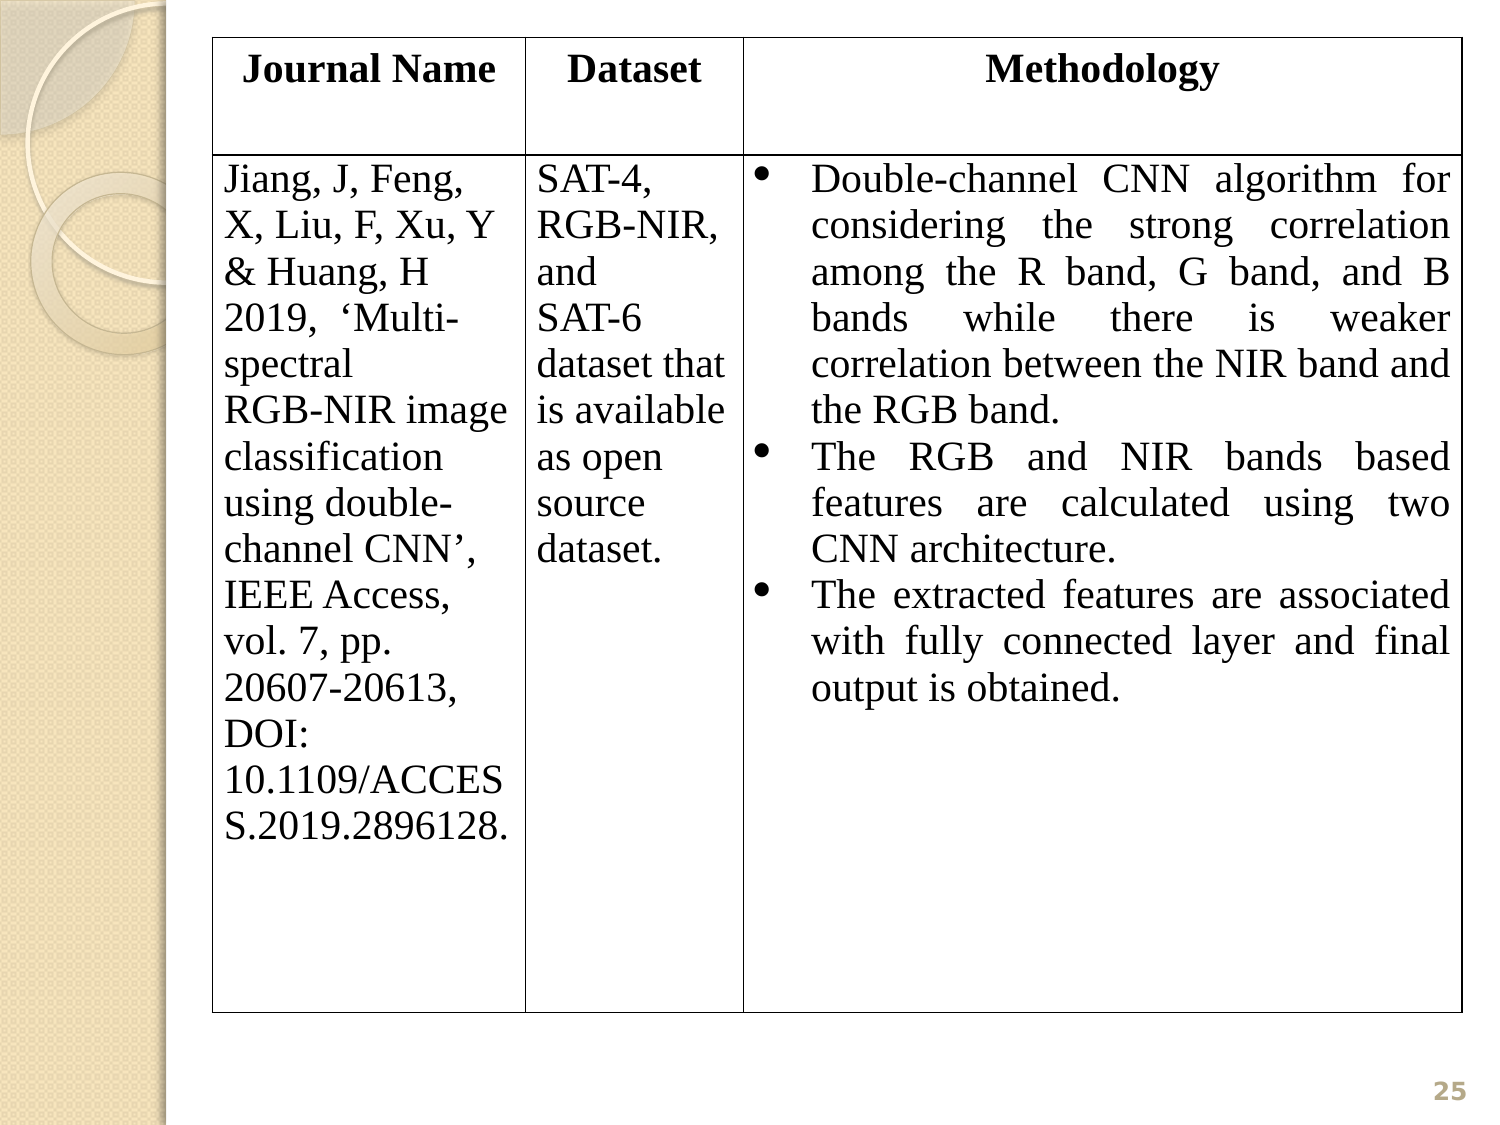

| Journal Name | Dataset | Methodology |
| --- | --- | --- |
| Jiang, J, Feng, X, Liu, F, Xu, Y & Huang, H 2019, ‘Multi-spectral RGB-NIR image classification using double-channel CNN’, IEEE Access, vol. 7, pp. 20607-20613, DOI: 10.1109/ACCESS.2019.2896128. | SAT-4, RGB-NIR, and SAT-6 dataset that is available as open source dataset. | Double-channel CNN algorithm for considering the strong correlation among the R band, G band, and B bands while there is weaker correlation between the NIR band and the RGB band. The RGB and NIR bands based features are calculated using two CNN architecture. The extracted features are associated with fully connected layer and final output is obtained. |
25